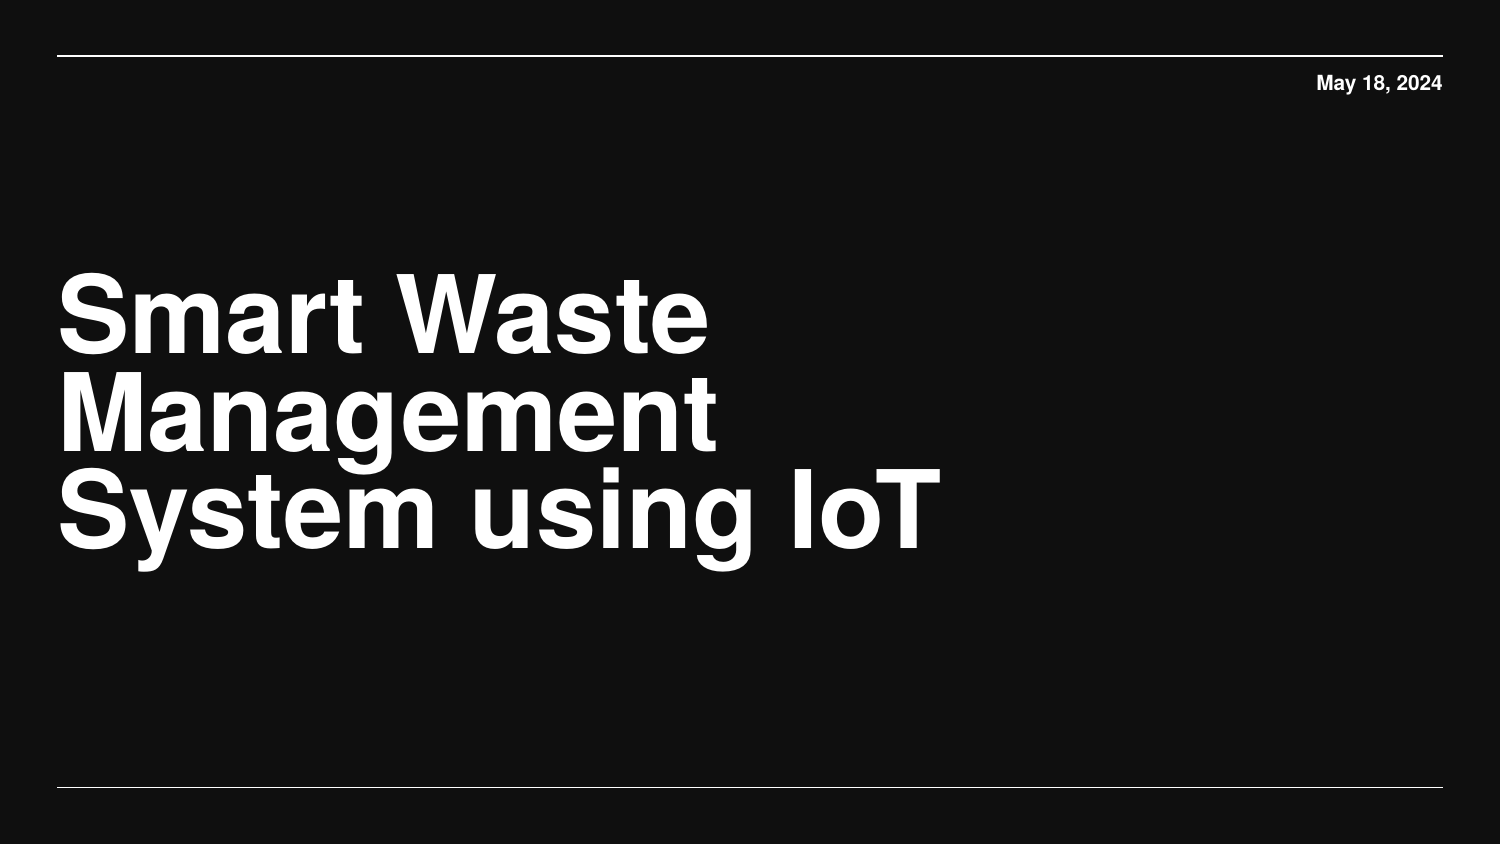

May 18, 2024
# Smart Waste Management System using IoT